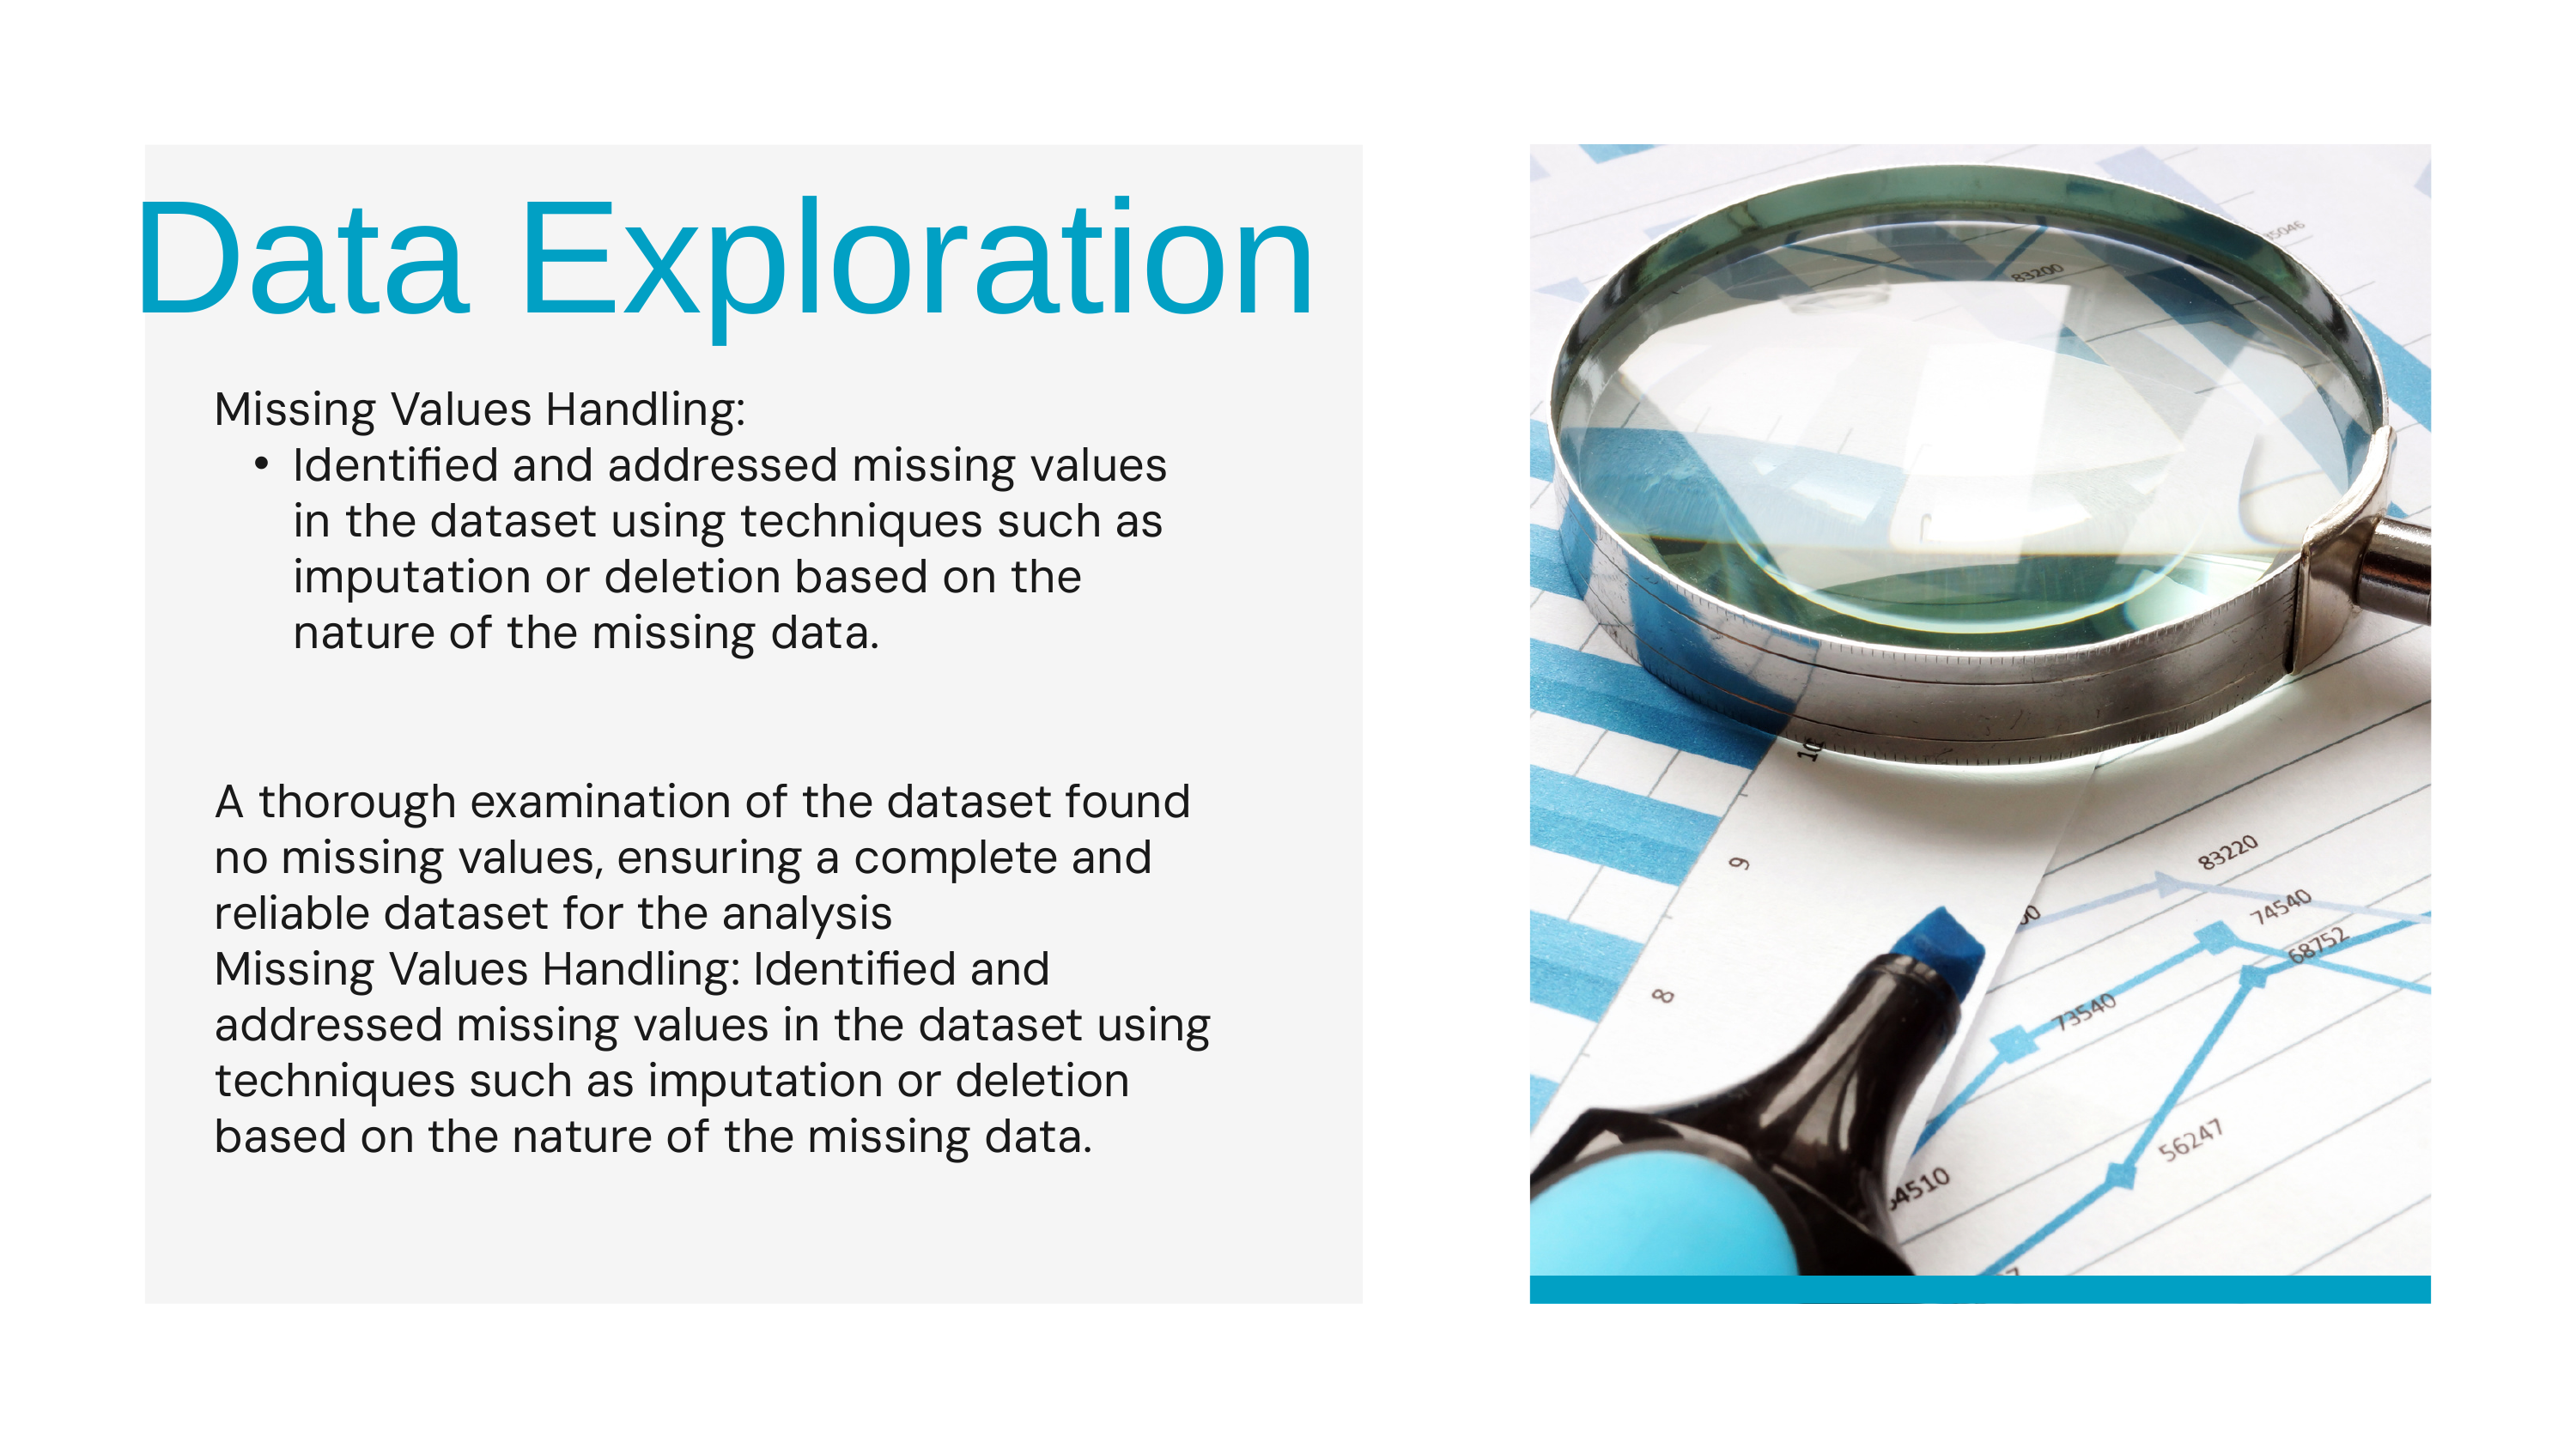

Data Exploration

Missing Values Handling:
Identified and addressed missing values in the dataset using techniques such as imputation or deletion based on the nature of the missing data.

A thorough examination of the dataset found no missing values, ensuring a complete and reliable dataset for the analysis
Missing Values Handling: Identified and addressed missing values in the dataset using techniques such as imputation or deletion based on the nature of the missing data.